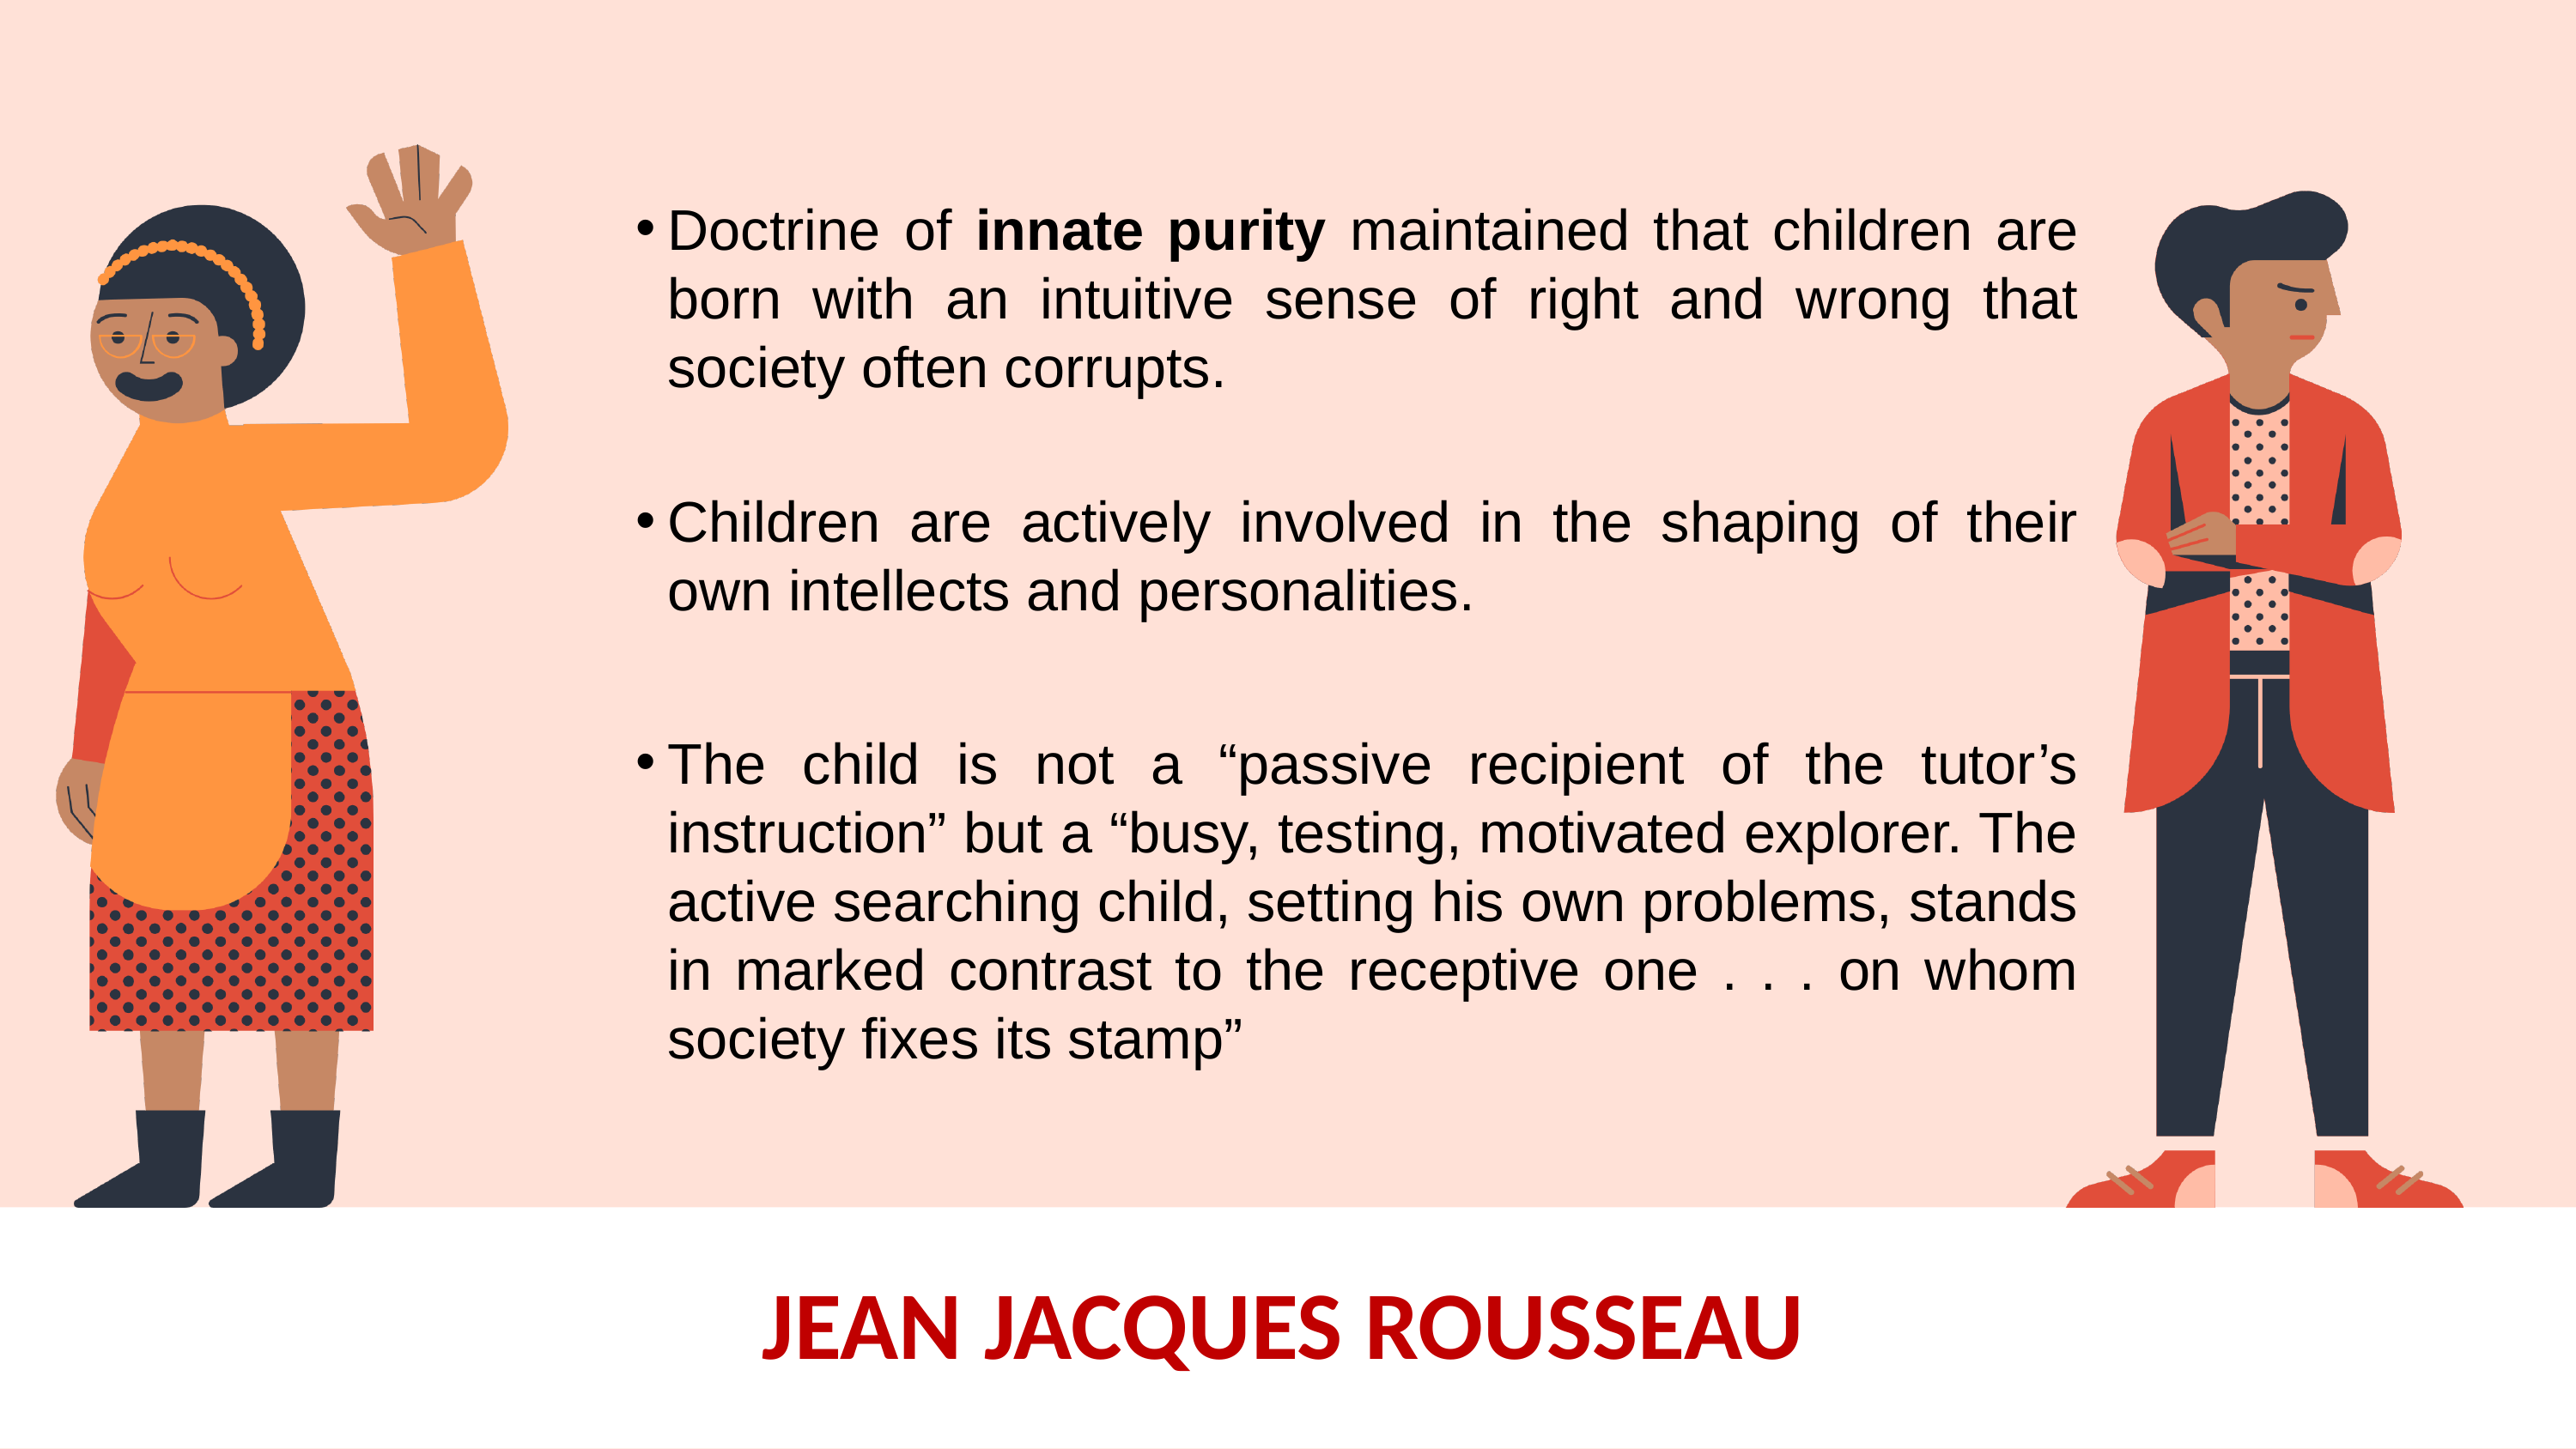

Doctrine of innate purity maintained that children are born with an intuitive sense of right and wrong that society often corrupts.

Children are actively involved in the shaping of their own intellects and personalities.

The child is not a “passive recipient of the tutor’s instruction” but a “busy, testing, motivated explorer. The active searching child, setting his own problems, stands in marked contrast to the receptive one . . . on whom society fixes its stamp”

JEAN JACQUES ROUSSEAU